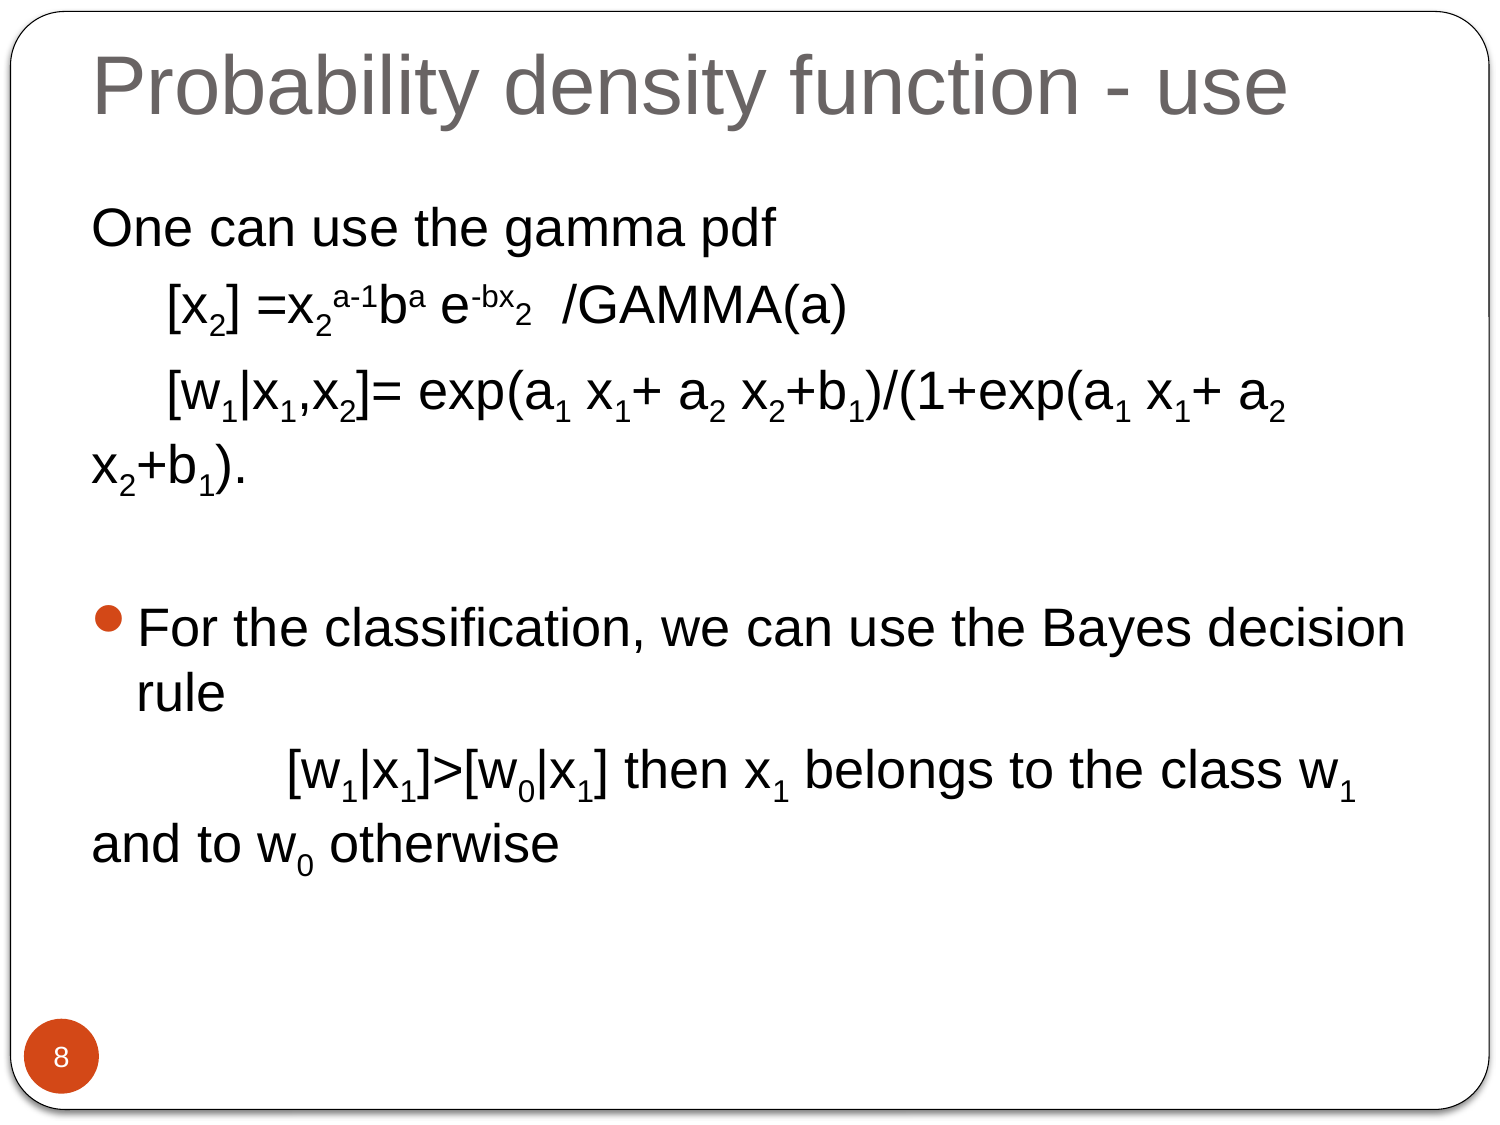

# Probability density function - use
One can use the gamma pdf
     [x2] =x2a-1ba e-bx2  /GAMMA(a)
     [w1|x1,x2]= exp(a1 x1+ a2 x2+b1)/(1+exp(a1 x1+ a2 x2+b1).

For the classification, we can use the Bayes decision rule
             [w1|x1]>[w0|x1] then x1 belongs to the class w1 and to w0 otherwise

8